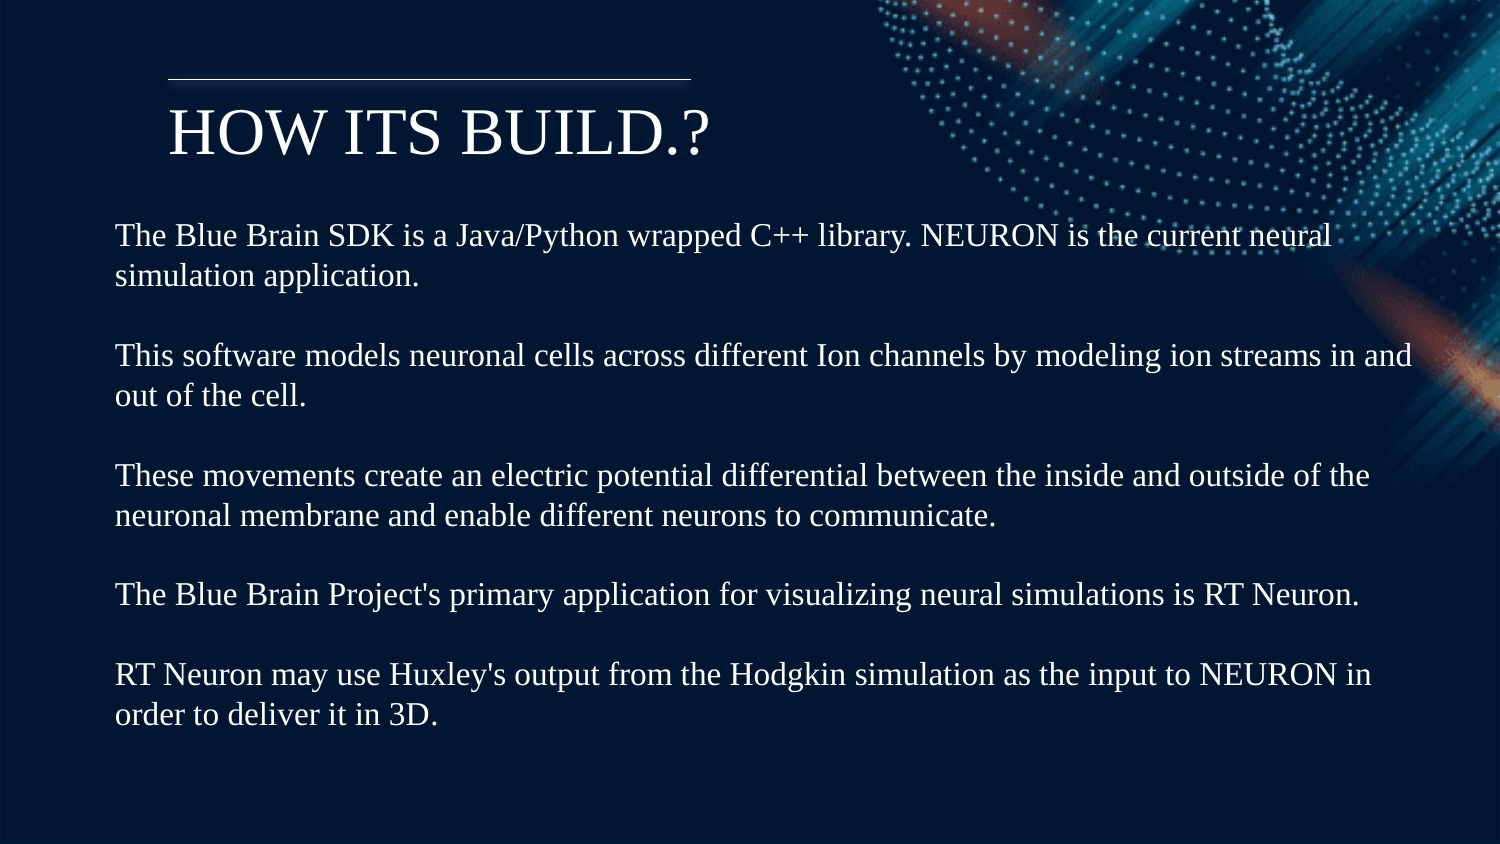

# HOW ITS BUILD.?
The Blue Brain SDK is a Java/Python wrapped C++ library. NEURON is the current neural simulation application.

This software models neuronal cells across different Ion channels by modeling ion streams in and out of the cell.

These movements create an electric potential differential between the inside and outside of the neuronal membrane and enable different neurons to communicate.

The Blue Brain Project's primary application for visualizing neural simulations is RT Neuron.

RT Neuron may use Huxley's output from the Hodgkin simulation as the input to NEURON in order to deliver it in 3D.